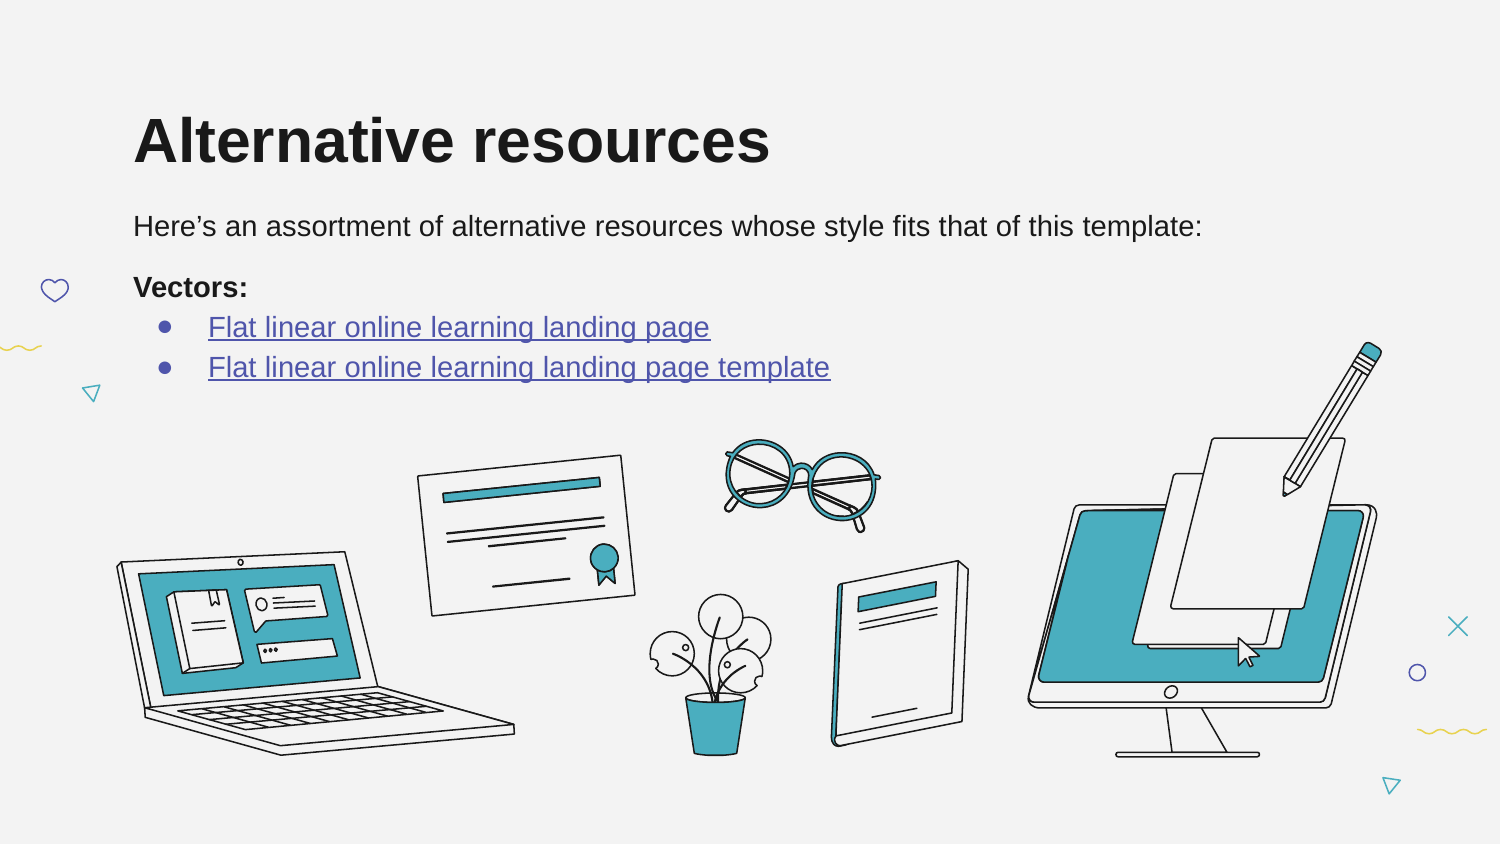

# Alternative resources
Here’s an assortment of alternative resources whose style fits that of this template:
Vectors:
Flat linear online learning landing page
Flat linear online learning landing page template